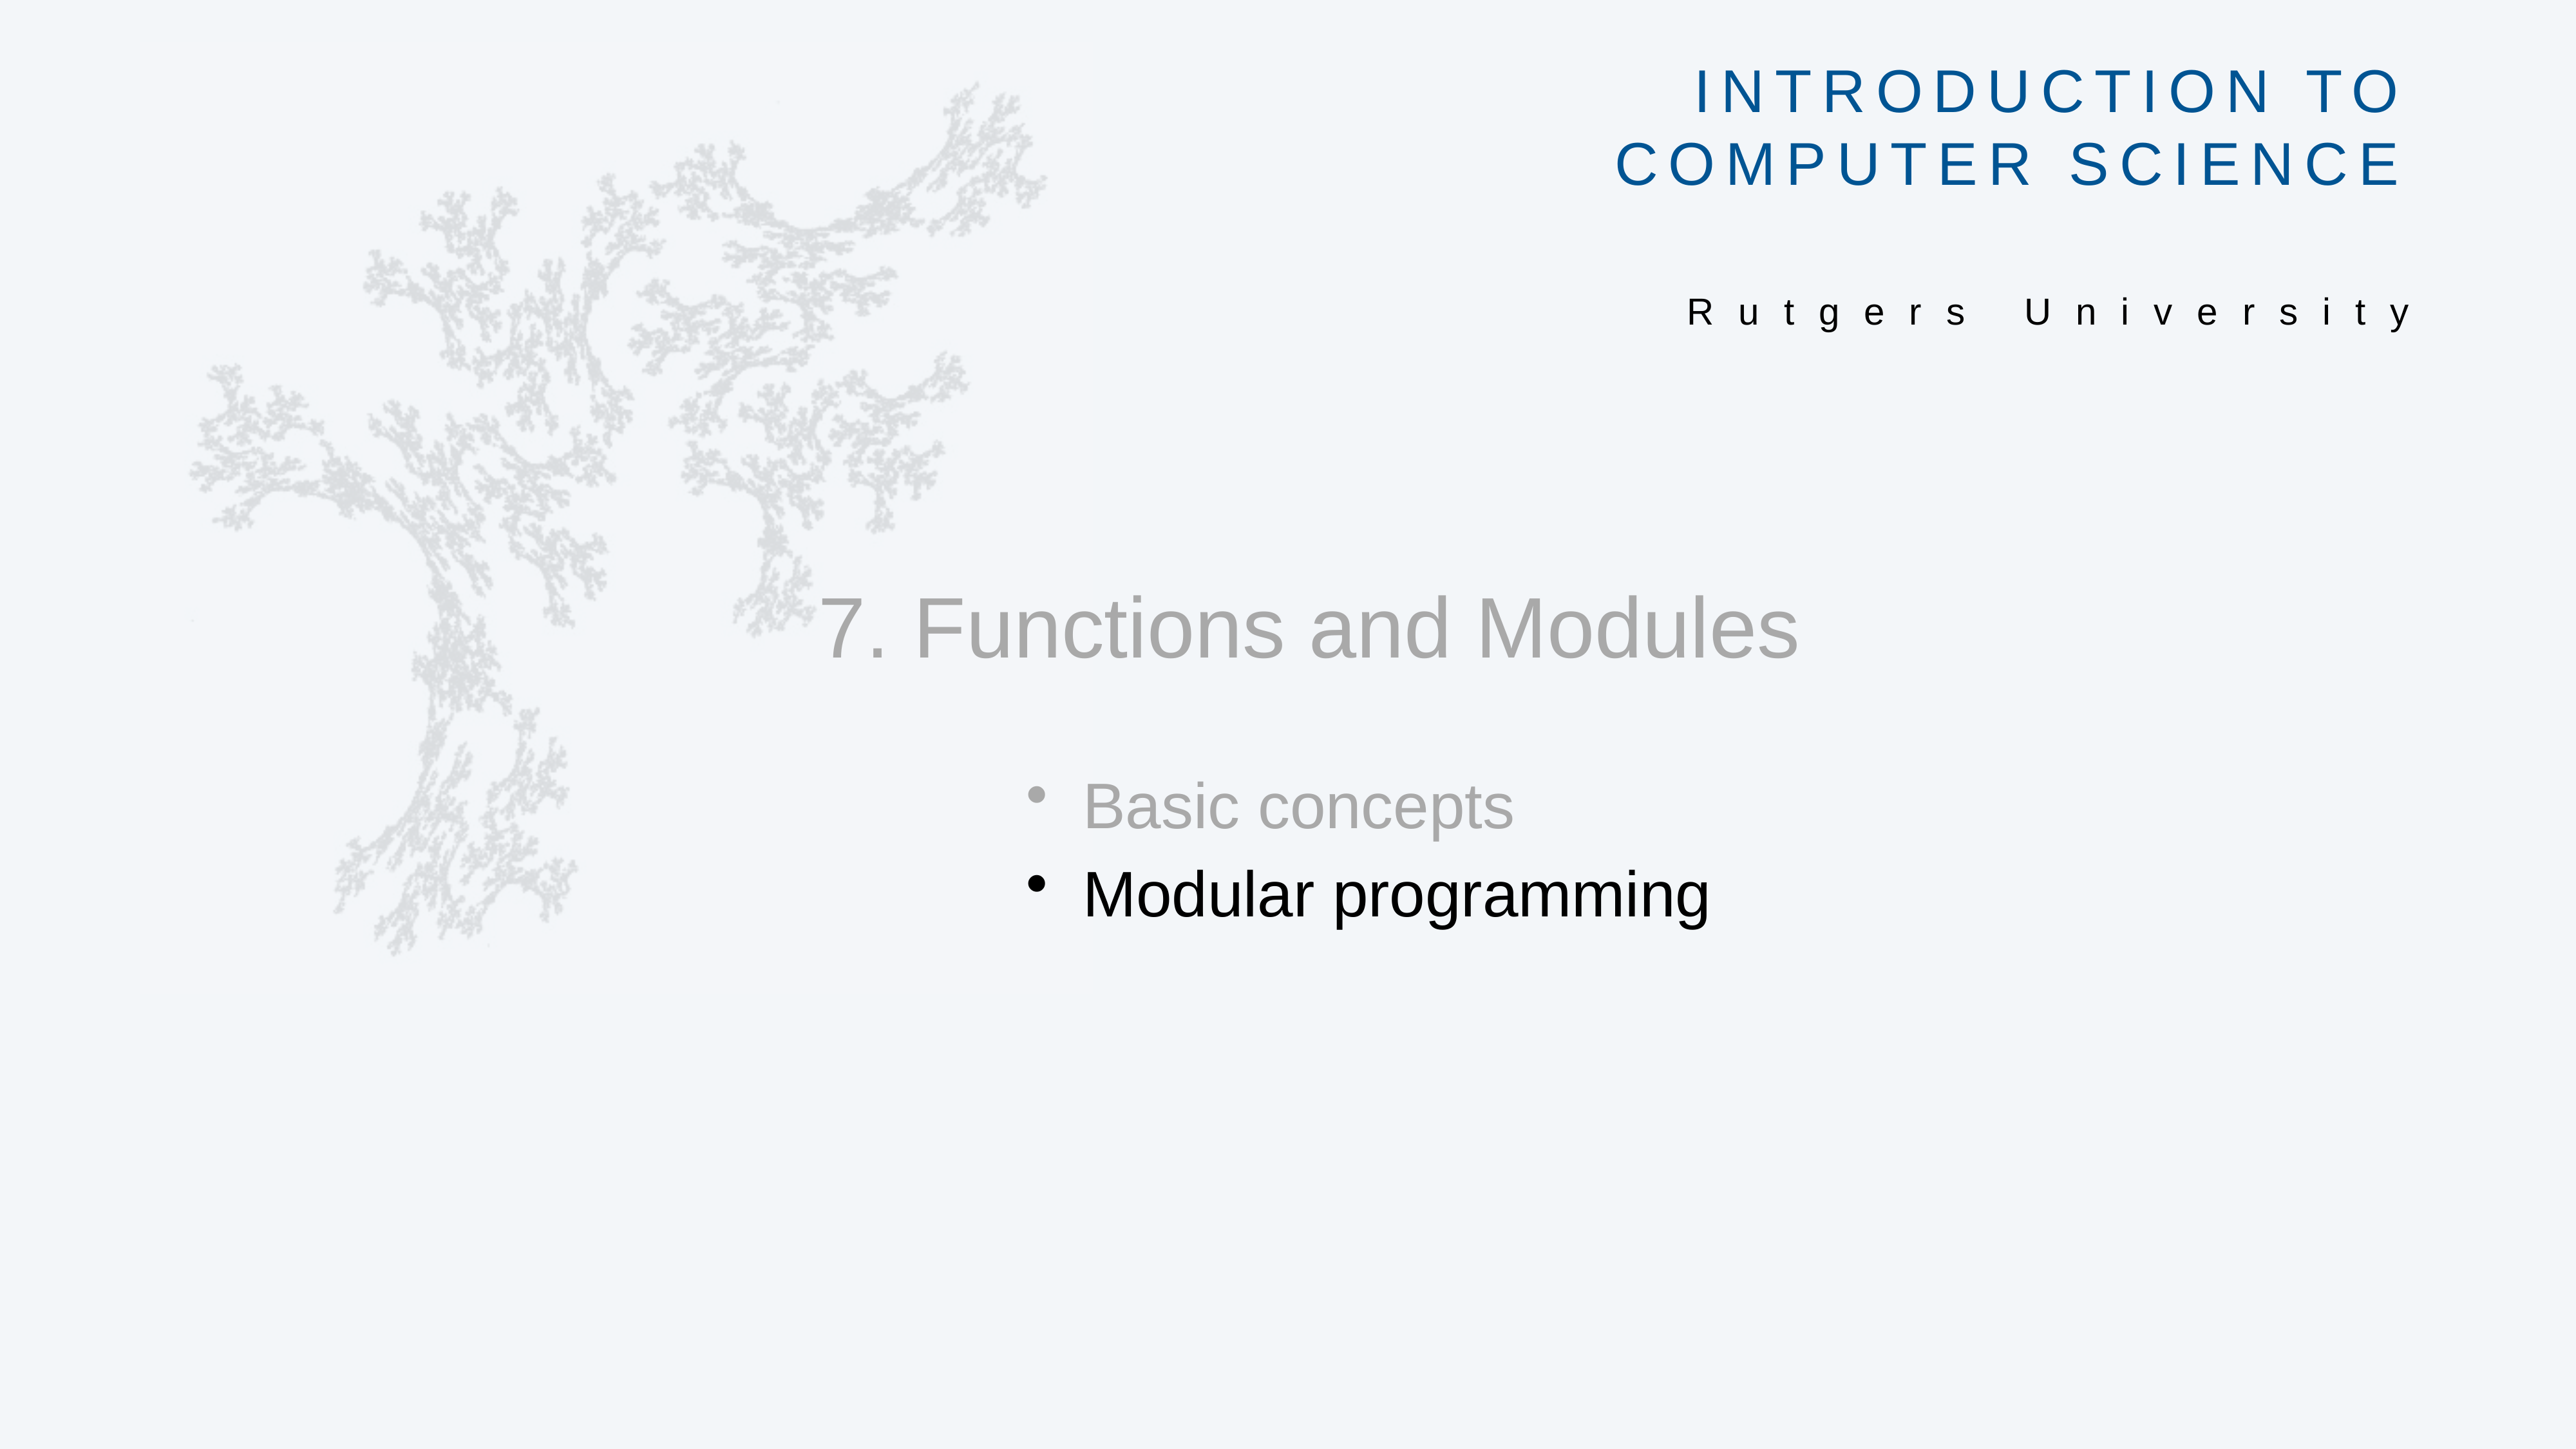

# 7. Functions and Modules
Basic concepts
Modular programming